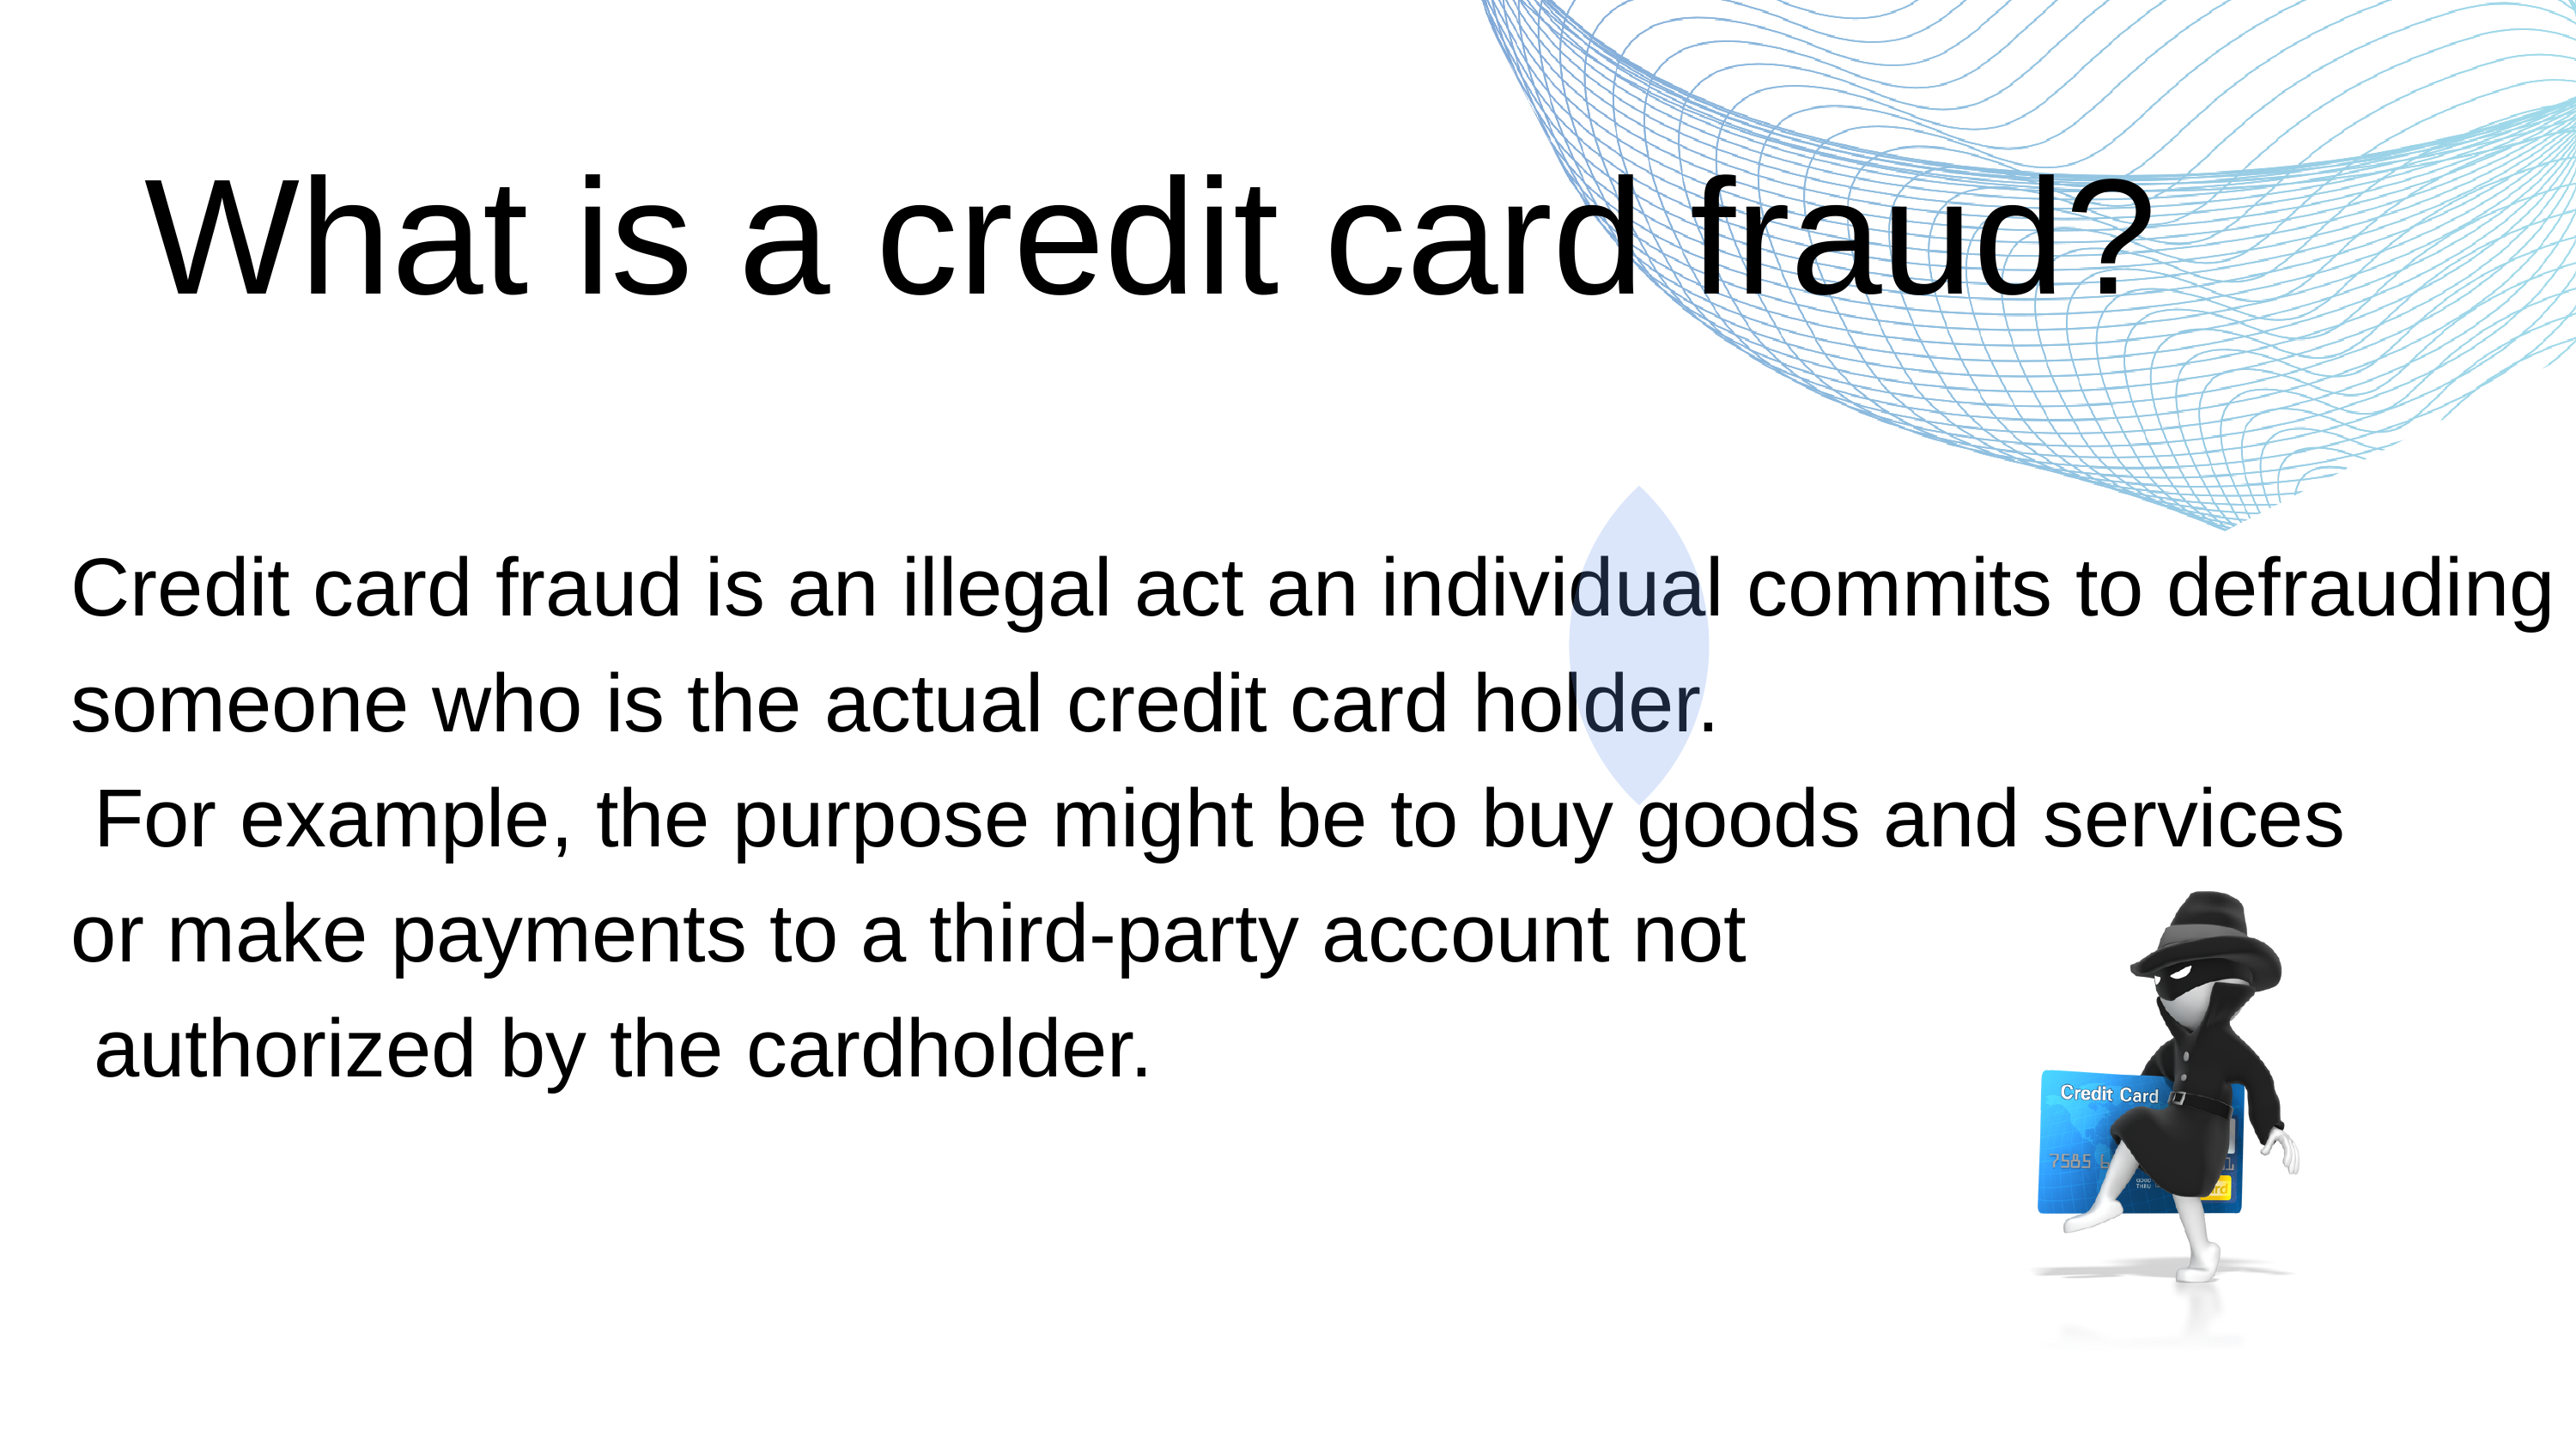

What is a credit card fraud?

Credit card fraud is an illegal act an individual commits to defrauding someone who is the actual credit card holder.
 For example, the purpose might be to buy goods and services
or make payments to a third-party account not
 authorized by the cardholder.